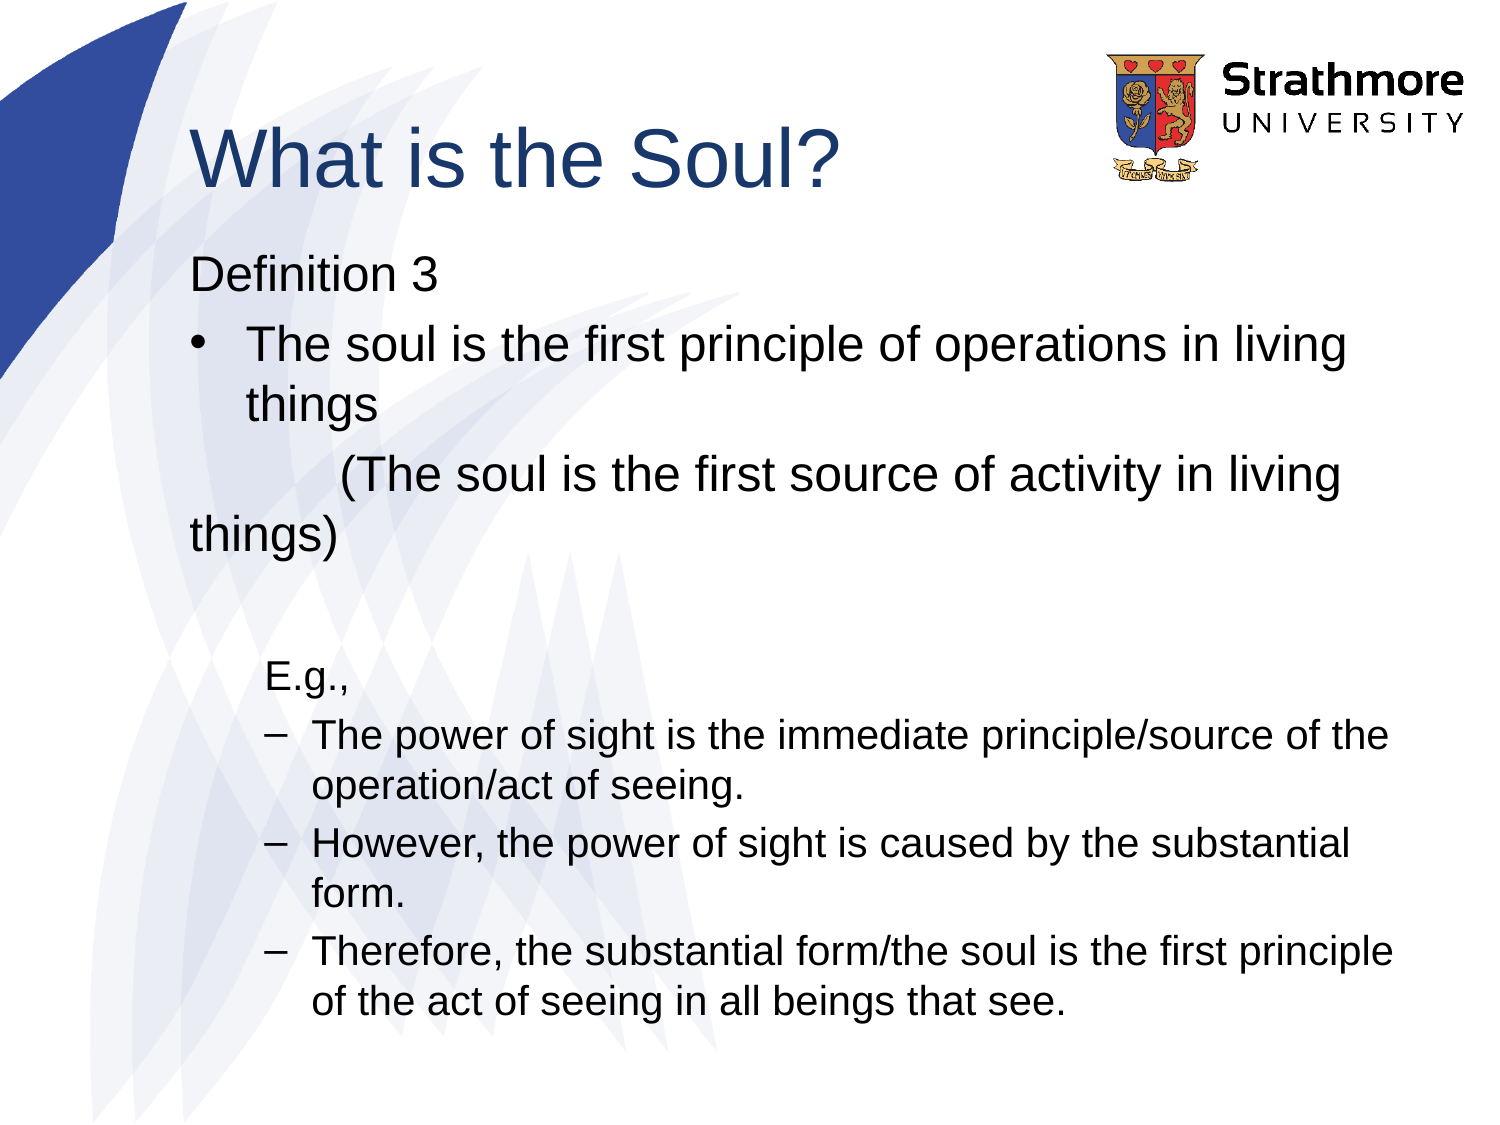

# What is the Soul?
Definition 3
The soul is the first principle of operations in living things
	(The soul is the first source of activity in living things)

E.g.,
The power of sight is the immediate principle/source of the operation/act of seeing.
However, the power of sight is caused by the substantial form.
Therefore, the substantial form/the soul is the first principle of the act of seeing in all beings that see.